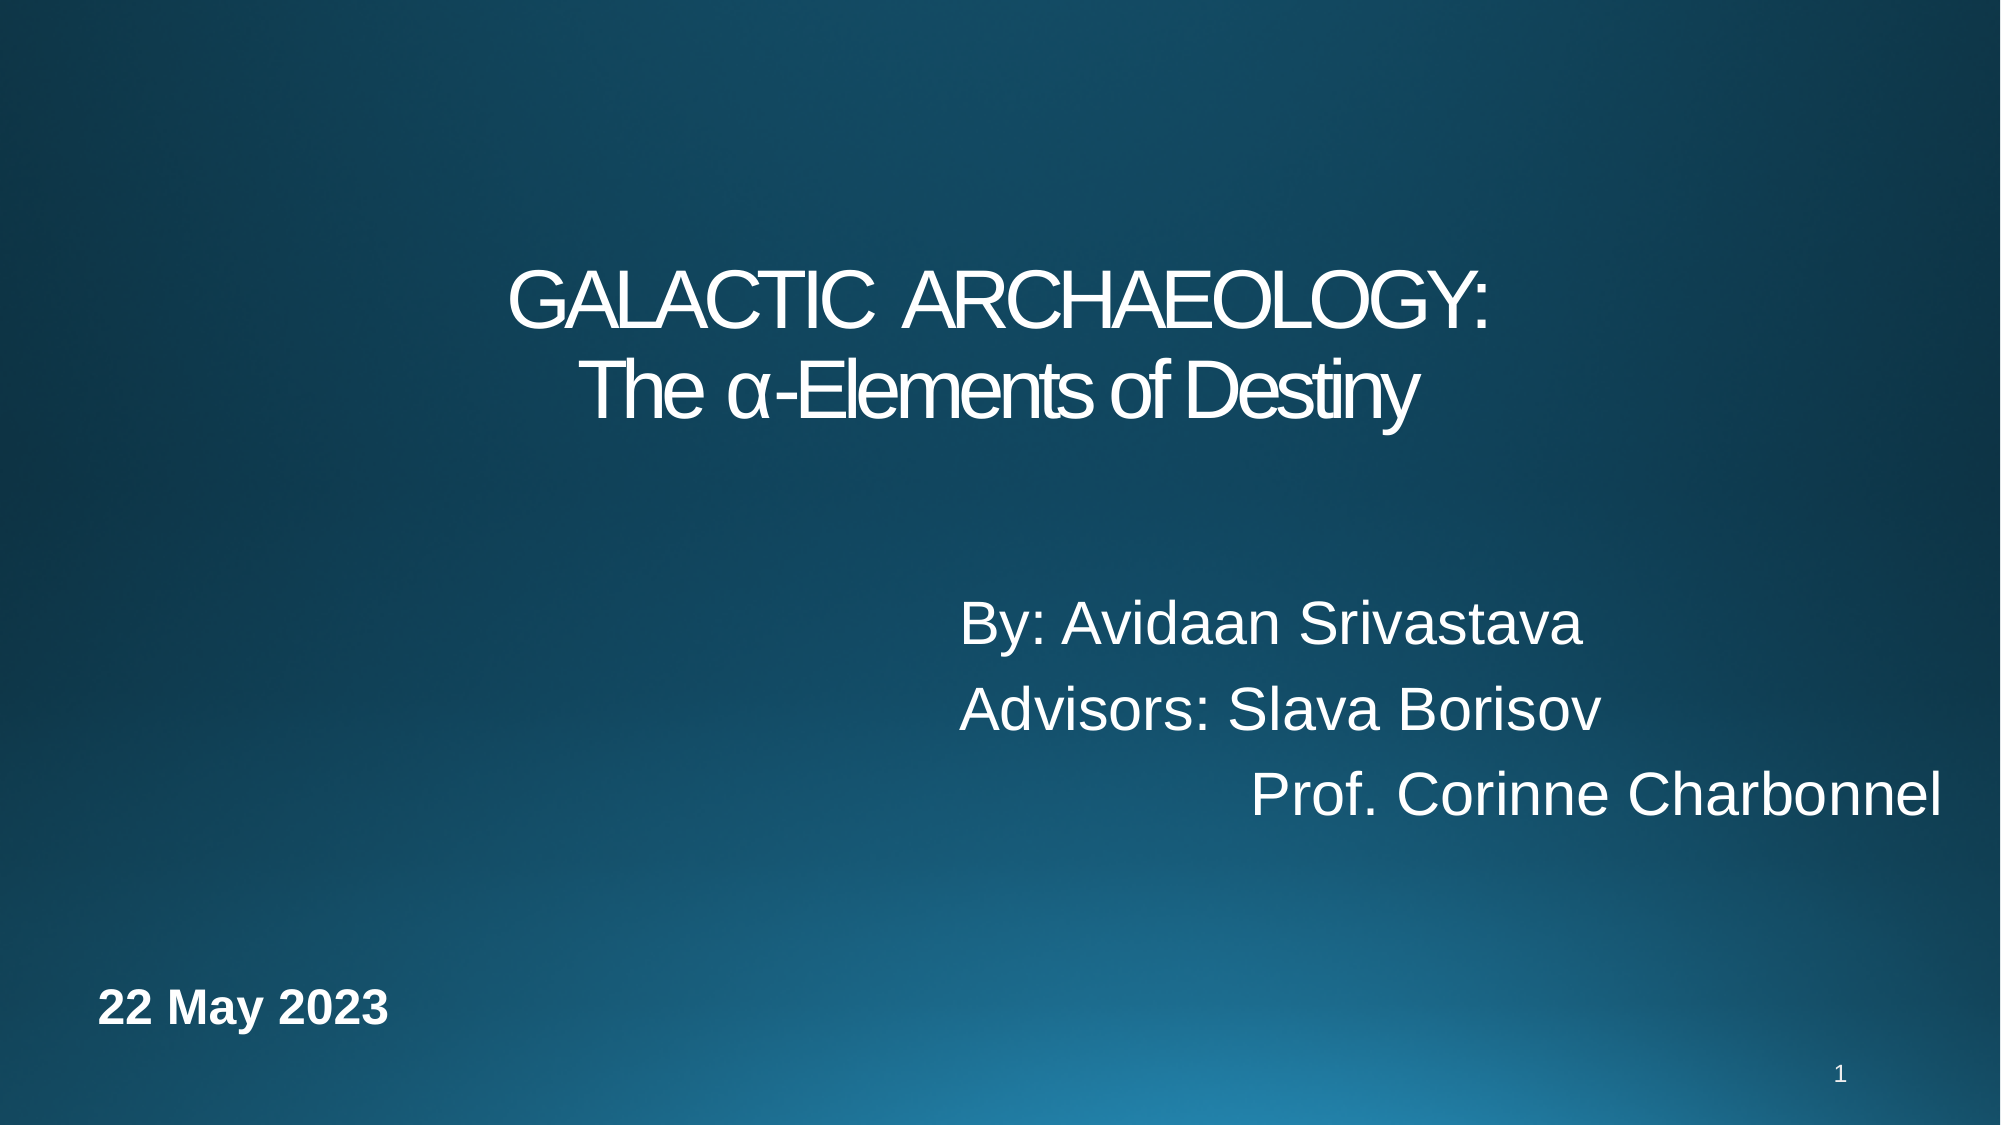

# GALACTIC  ARCHAEOLOGY: The α-Elements of Destiny
By: Avidaan Srivastava
Advisors: Slava Borisov
	         Prof. Corinne Charbonnel
22 May 2023
1